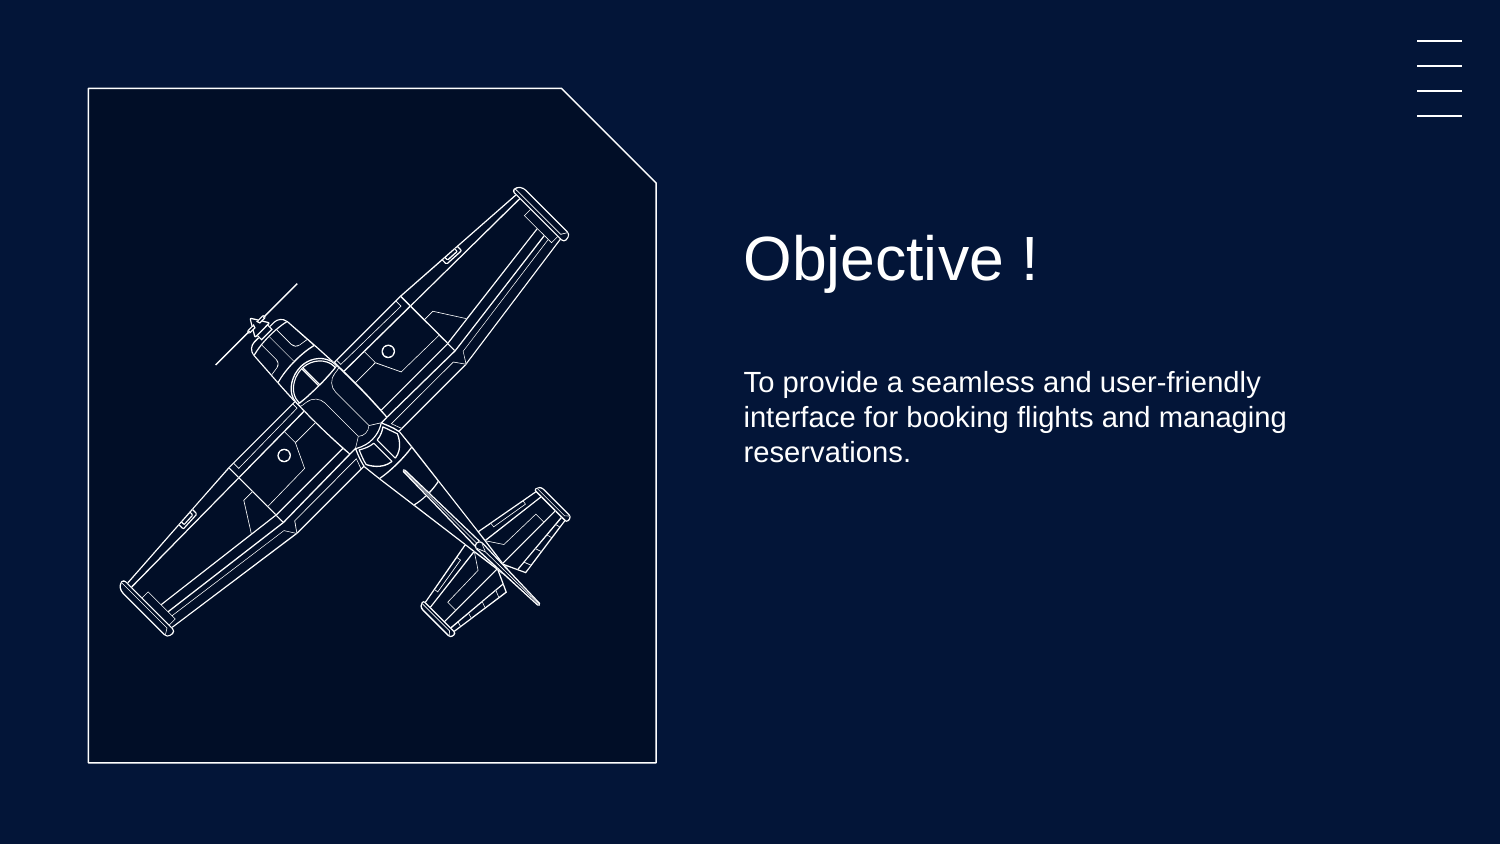

# Objective !
To provide a seamless and user-friendly interface for booking flights and managing reservations.